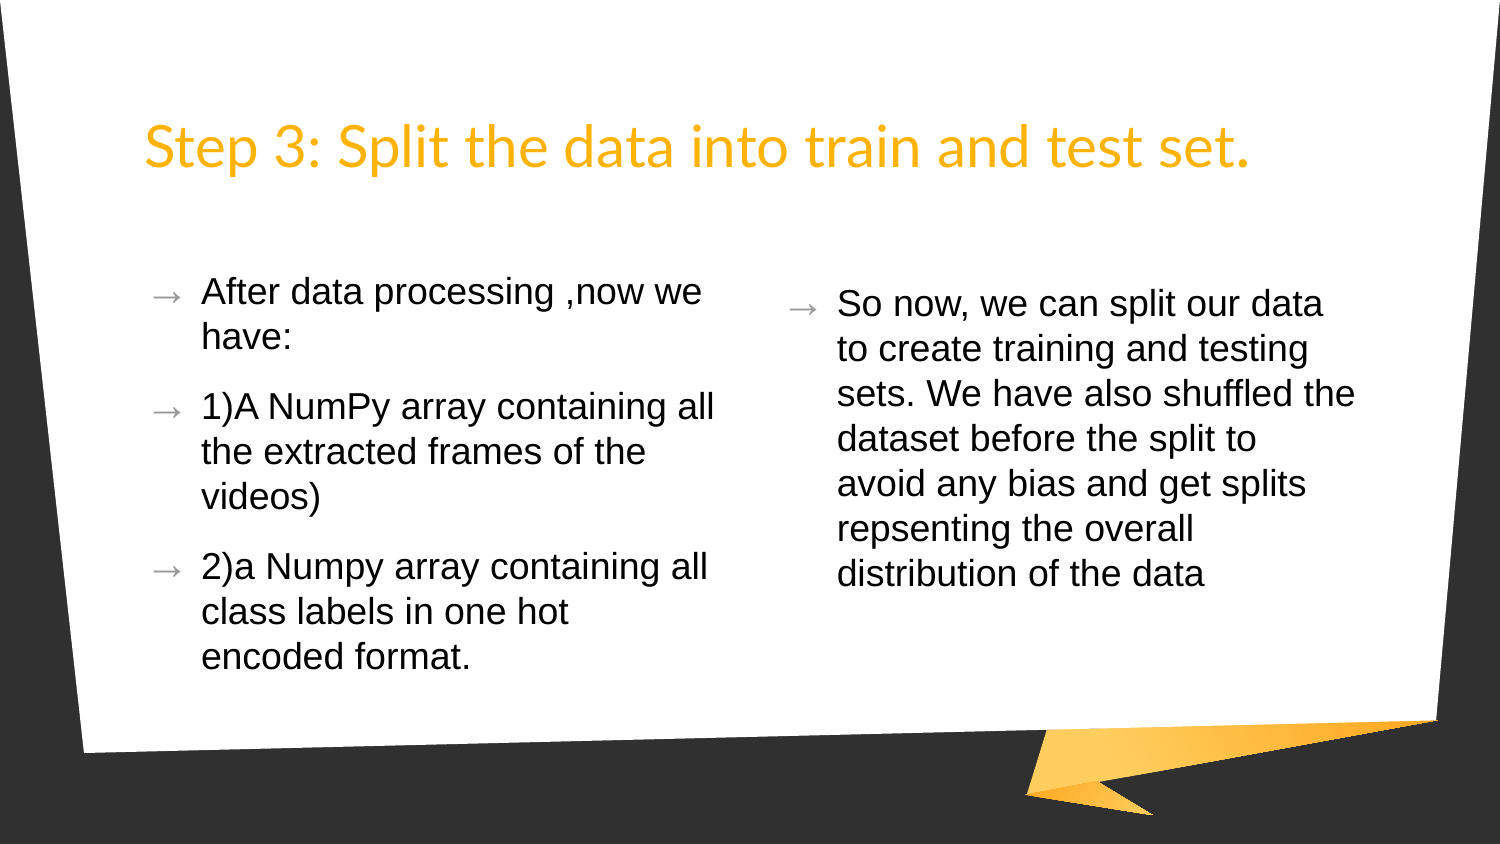

# Step 3: Split the data into train and test set.
After data processing ,now we have:
1)A NumPy array containing all the extracted frames of the videos)
2)a Numpy array containing all class labels in one hot encoded format.
So now, we can split our data to create training and testing sets. We have also shuffled the dataset before the split to avoid any bias and get splits repsenting the overall distribution of the data